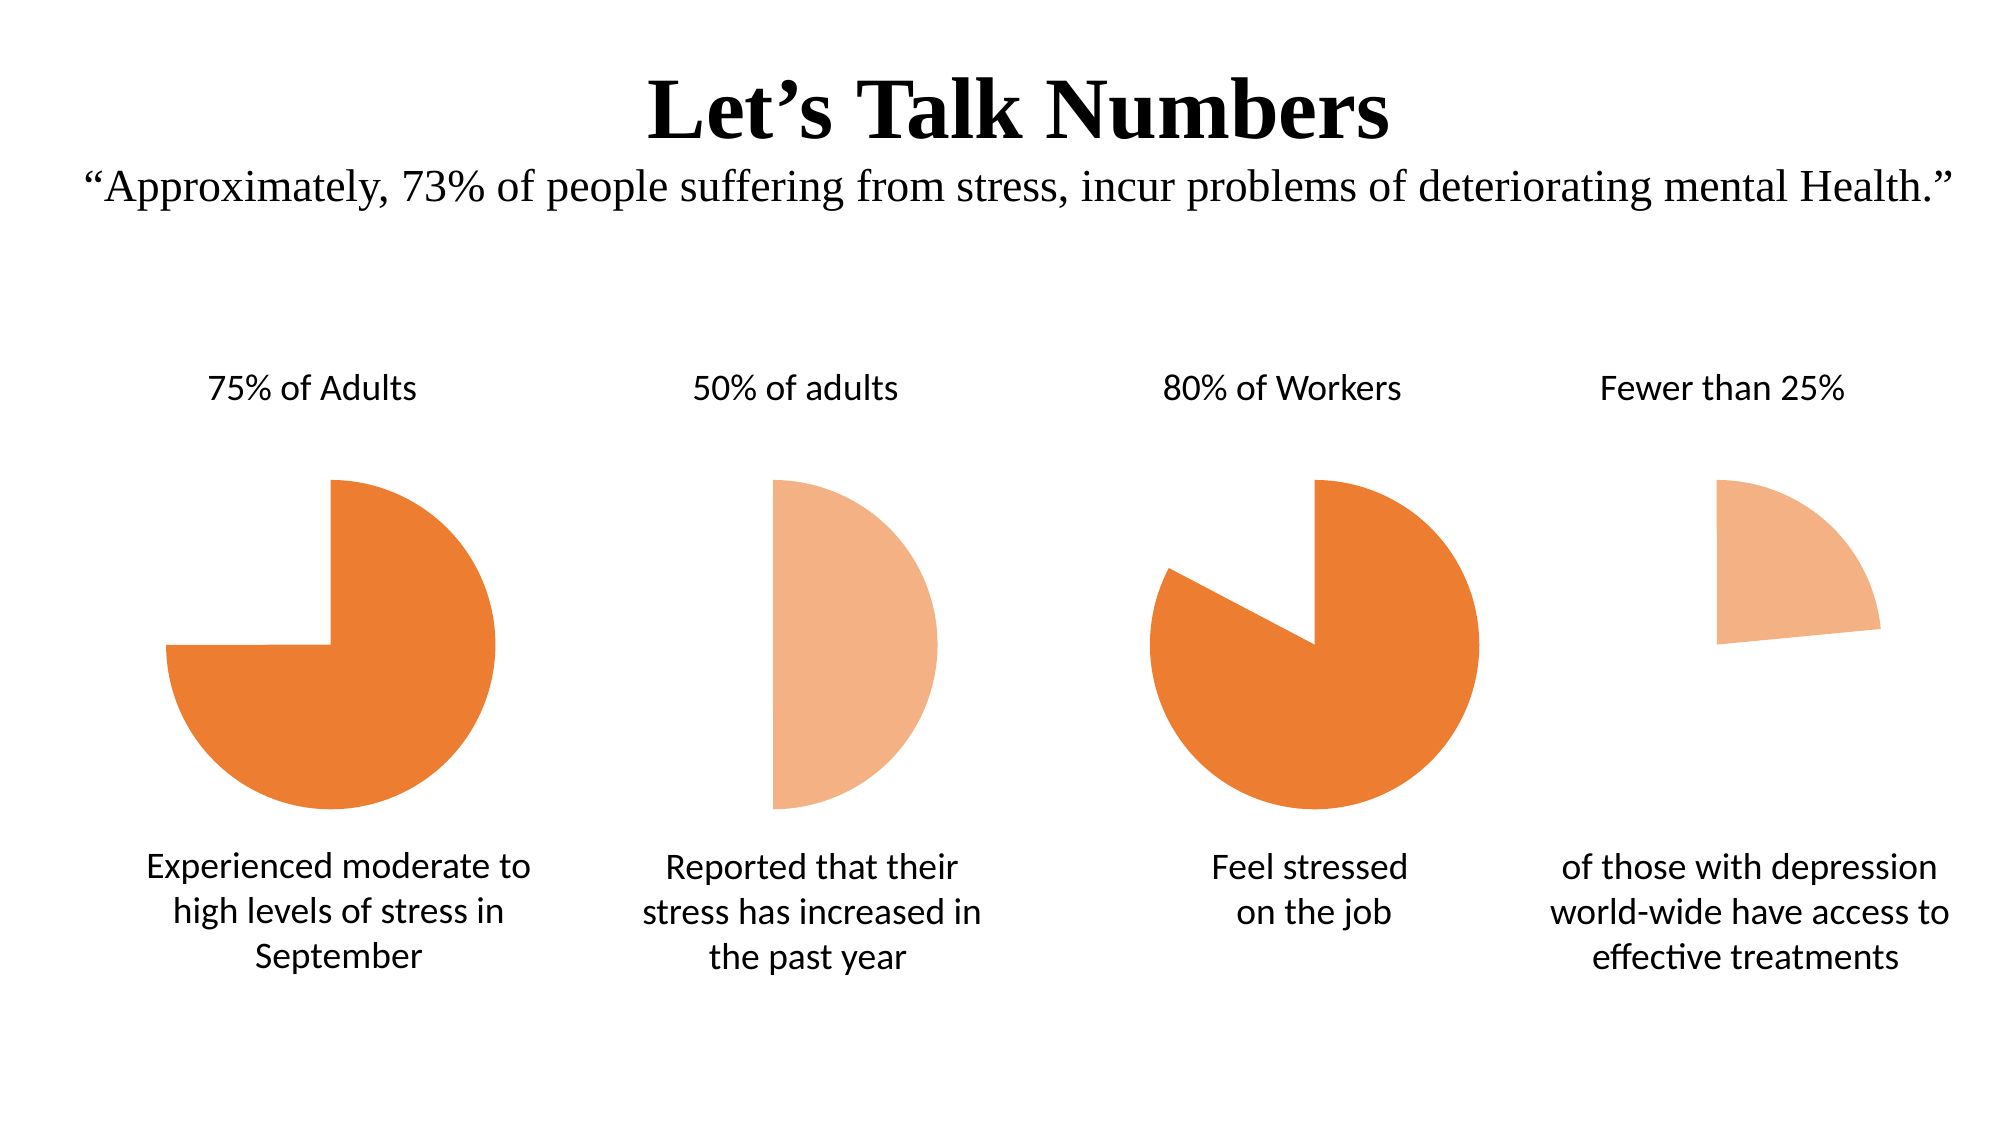

Let’s Talk Numbers
“Approximately, 73% of people suffering from stress, incur problems of deteriorating mental Health.”

75% of Adults
50% of adults
80% of Workers
Fewer than 25%

Experienced moderate to high levels of stress in September
Feel stressed
on the job
of those with depression world-wide have access to effective treatments
Reported that their stress has increased in the past year